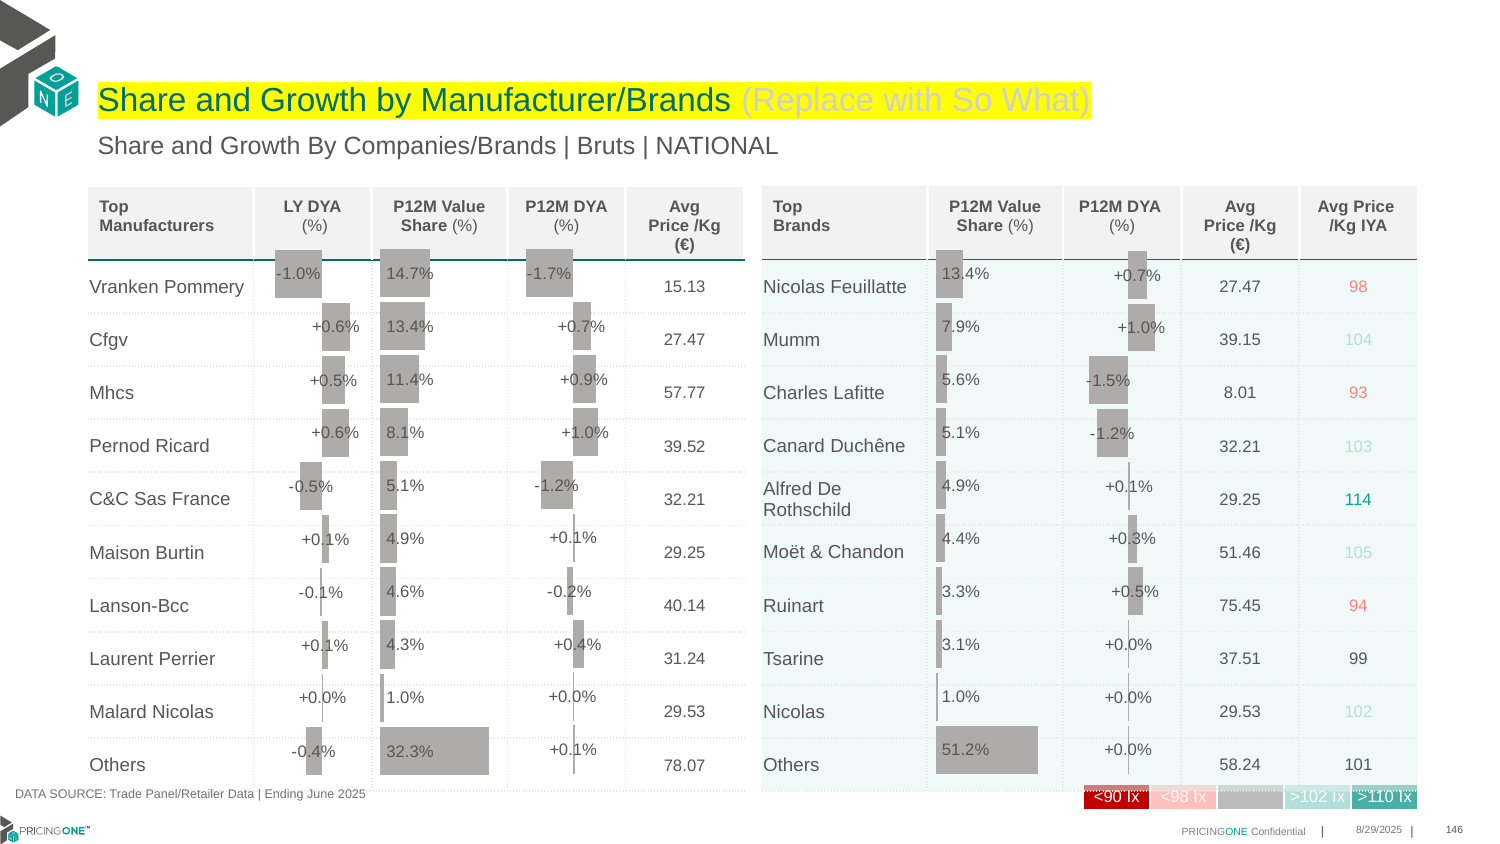

# Share and Growth by Manufacturer/Brands (Replace with So What)

Share and Growth By Companies/Brands | Bruts | NATIONAL
| Top Brands | P12M Value Share (%) | P12M DYA (%) | Avg Price /Kg (€) | Avg Price /Kg IYA |
| --- | --- | --- | --- | --- |
| Nicolas Feuillatte |  |  | 27.47 | 98 |
| Mumm |  |  | 39.15 | 104 |
| Charles Lafitte |  |  | 8.01 | 93 |
| Canard Duchêne |  |  | 32.21 | 103 |
| Alfred De Rothschild |  |  | 29.25 | 114 |
| Moët & Chandon |  |  | 51.46 | 105 |
| Ruinart |  |  | 75.45 | 94 |
| Tsarine |  |  | 37.51 | 99 |
| Nicolas |  |  | 29.53 | 102 |
| Others |  |  | 58.24 | 101 |
| Top Manufacturers | LY DYA (%) | P12M Value Share (%) | P12M DYA (%) | Avg Price /Kg (€) |
| --- | --- | --- | --- | --- |
| Vranken Pommery |  |  |  | 15.13 |
| Cfgv |  |  |  | 27.47 |
| Mhcs |  |  |  | 57.77 |
| Pernod Ricard |  |  |  | 39.52 |
| C&C Sas France |  |  |  | 32.21 |
| Maison Burtin |  |  |  | 29.25 |
| Lanson-Bcc |  |  |  | 40.14 |
| Laurent Perrier |  |  |  | 31.24 |
| Malard Nicolas |  |  |  | 29.53 |
| Others |  |  |  | 78.07 |

### Chart

| Category | Share DYA P12M |
|---|---|
| None | -0.017440802861538263 |

### Chart

| Category | Value Share P12M |
|---|---|
| None | 0.14683045011492635 |

### Chart

| Category | Share DYA LY |
|---|---|
| None | -0.010178775815688546 |

### Chart

| Category | Value Share |
|---|---|
| None | 0.13447887292698374 |

### Chart

| Category | Share DYA |
|---|---|
| None | 0.006954245949841509 |
DATA SOURCE: Trade Panel/Retailer Data | Ending June 2025
| <90 Ix | <98 Ix |  | >102 Ix | >110 Ix |
| --- | --- | --- | --- | --- |

8/29/2025
146